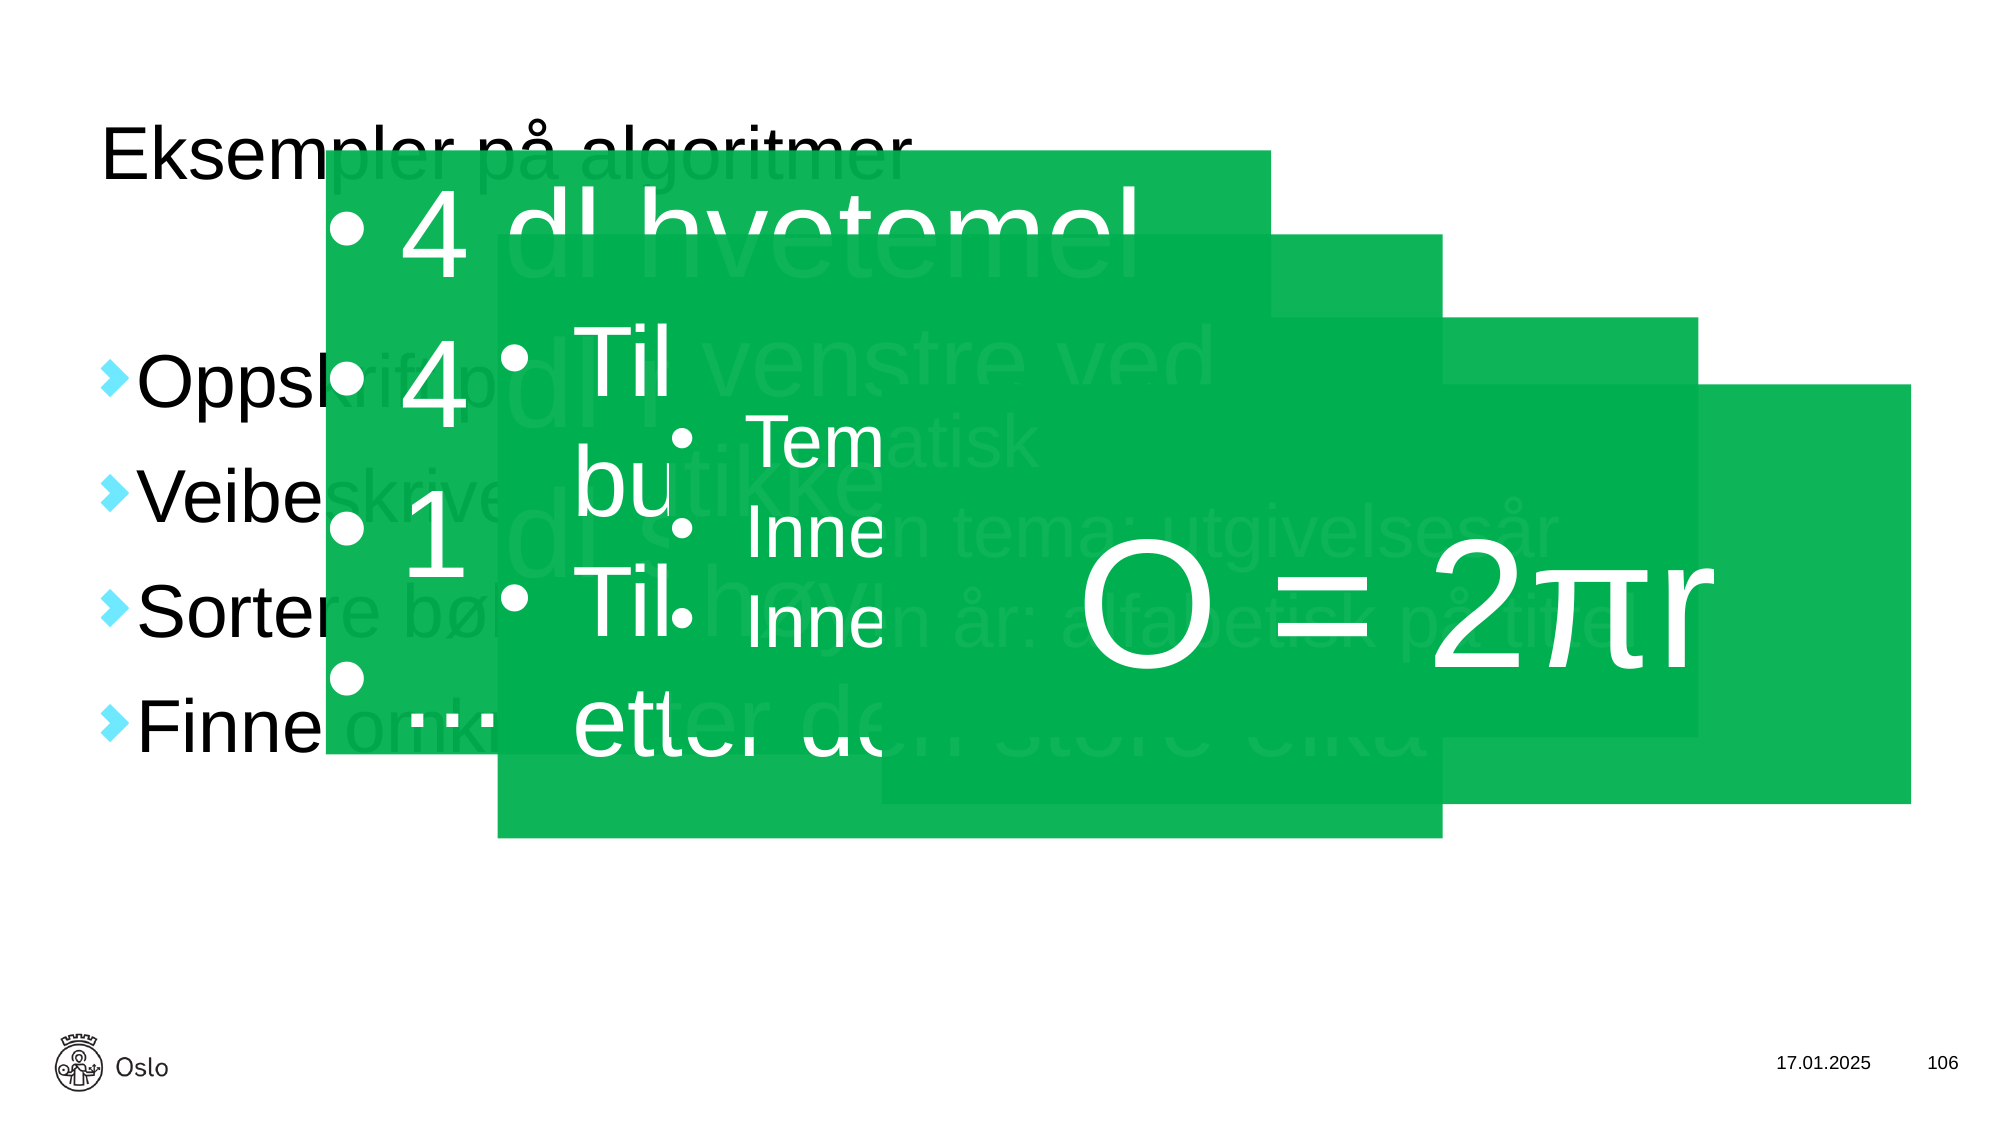

# Eksempler på algoritmer
4 dl hvetemel
4 dl melk
1 dl sukker
...
Til venstre ved butikken
Til høyre 200 m etter den store eika
Tematisk
Innen tema: utgivelsesår
Innen år: alfabetisk på tittel
Oppskrift på vafler
Veibeskrivelse til hytta
Sortere bøker
Finne omkretsen av en sirkel
O = 2πr
17.01.2025
106